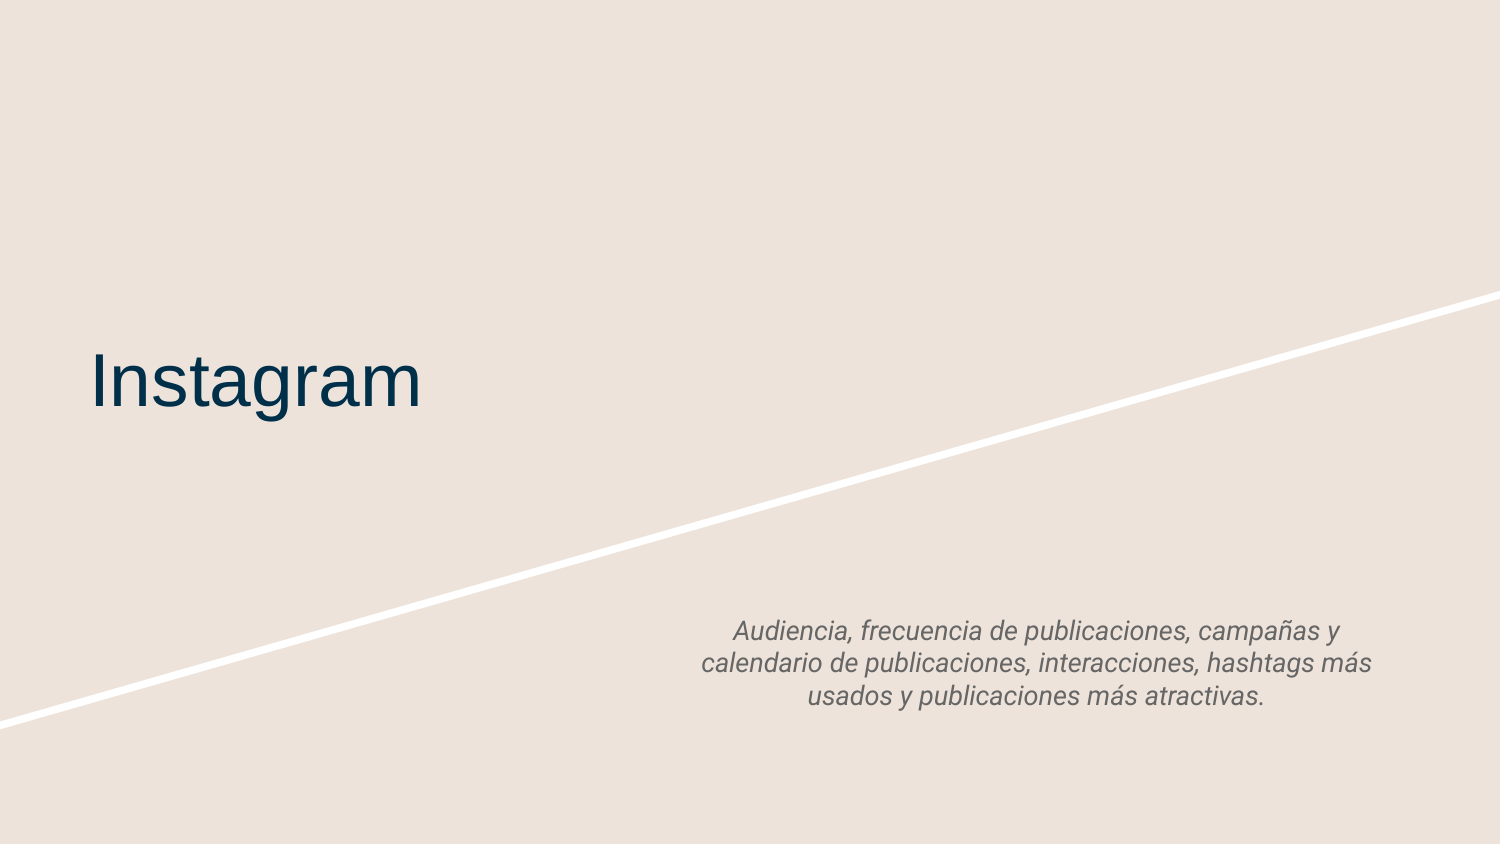

# Instagram
Audiencia, frecuencia de publicaciones, campañas y calendario de publicaciones, interacciones, hashtags más usados y publicaciones más atractivas.